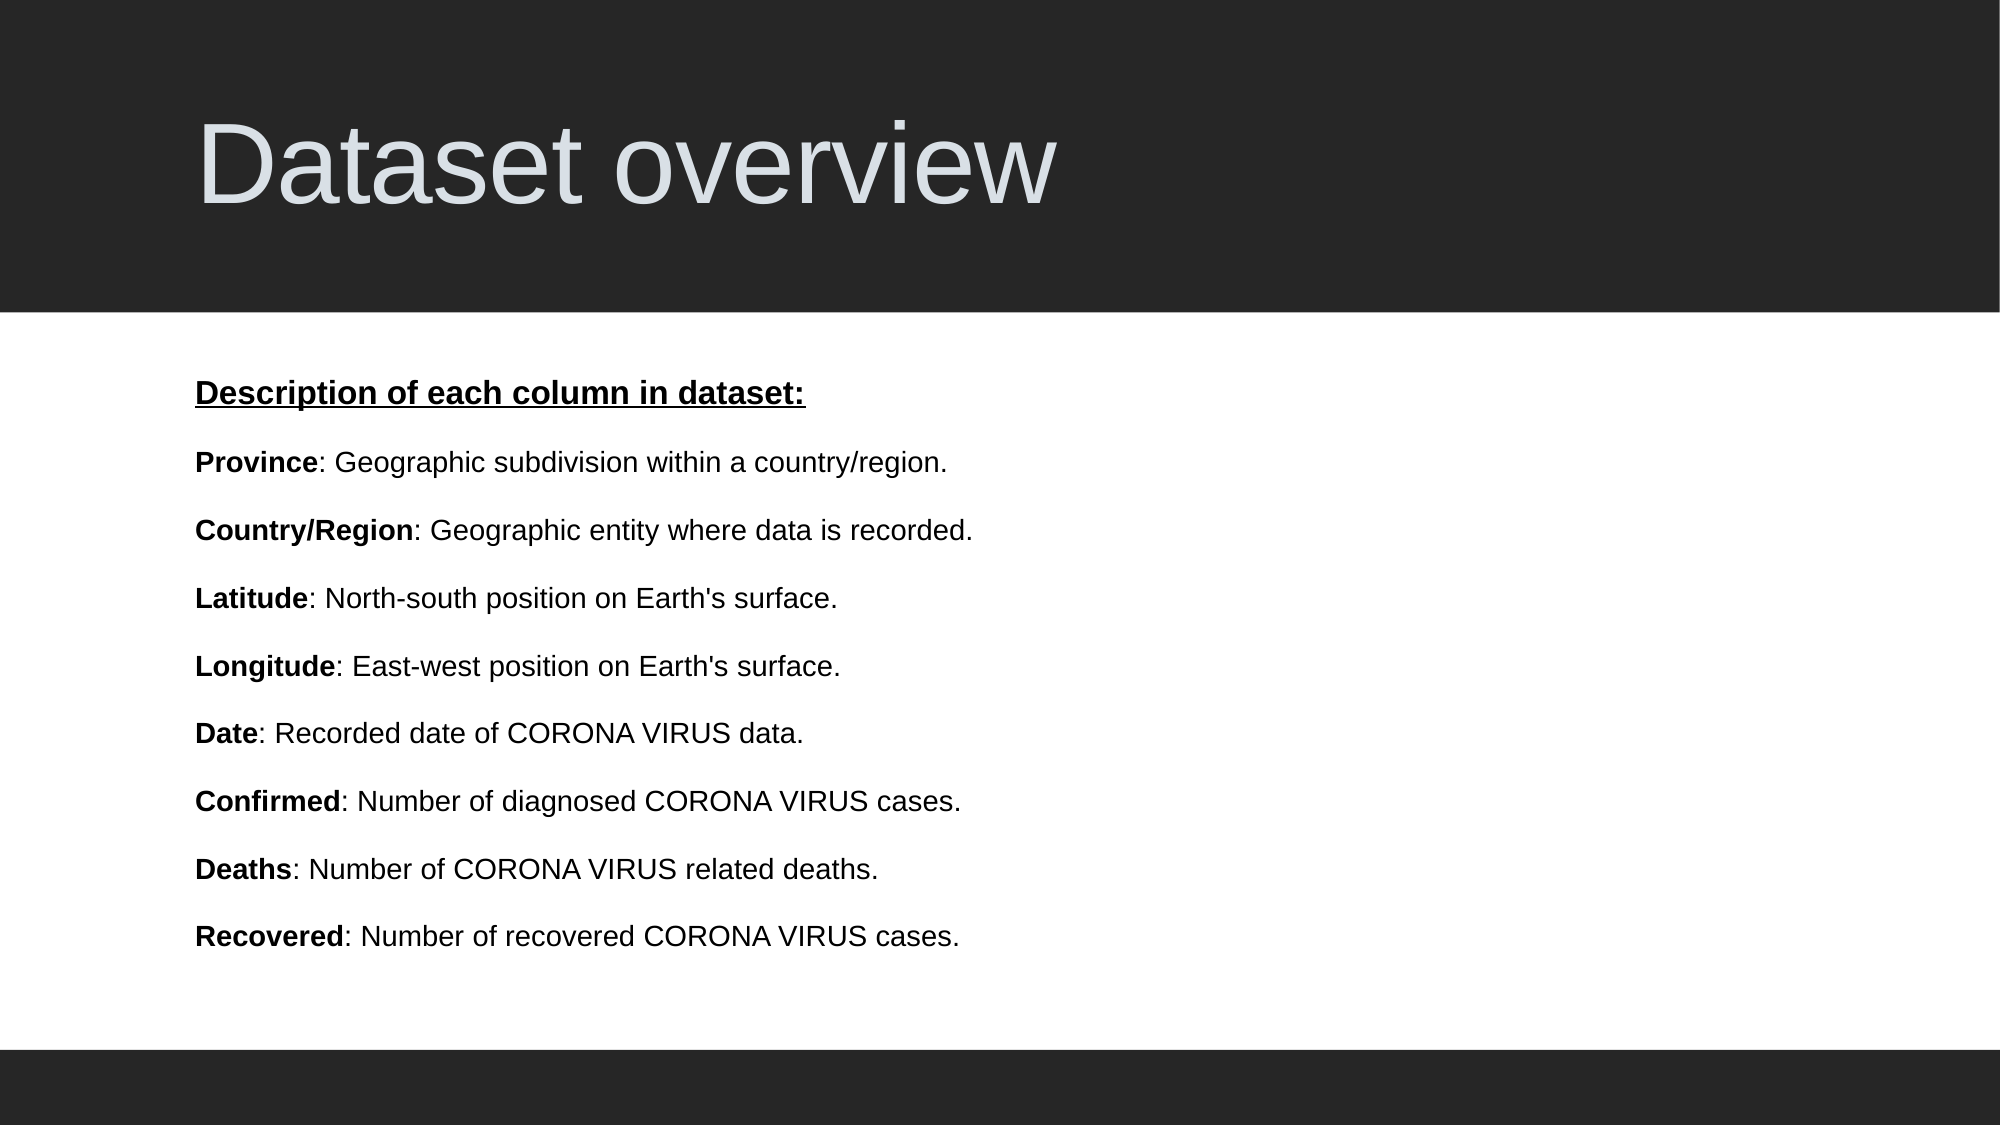

# Dataset overview
Description of each column in dataset:
Province: Geographic subdivision within a country/region.
Country/Region: Geographic entity where data is recorded.
Latitude: North-south position on Earth's surface.
Longitude: East-west position on Earth's surface.
Date: Recorded date of CORONA VIRUS data.
Confirmed: Number of diagnosed CORONA VIRUS cases.
Deaths: Number of CORONA VIRUS related deaths.
Recovered: Number of recovered CORONA VIRUS cases.